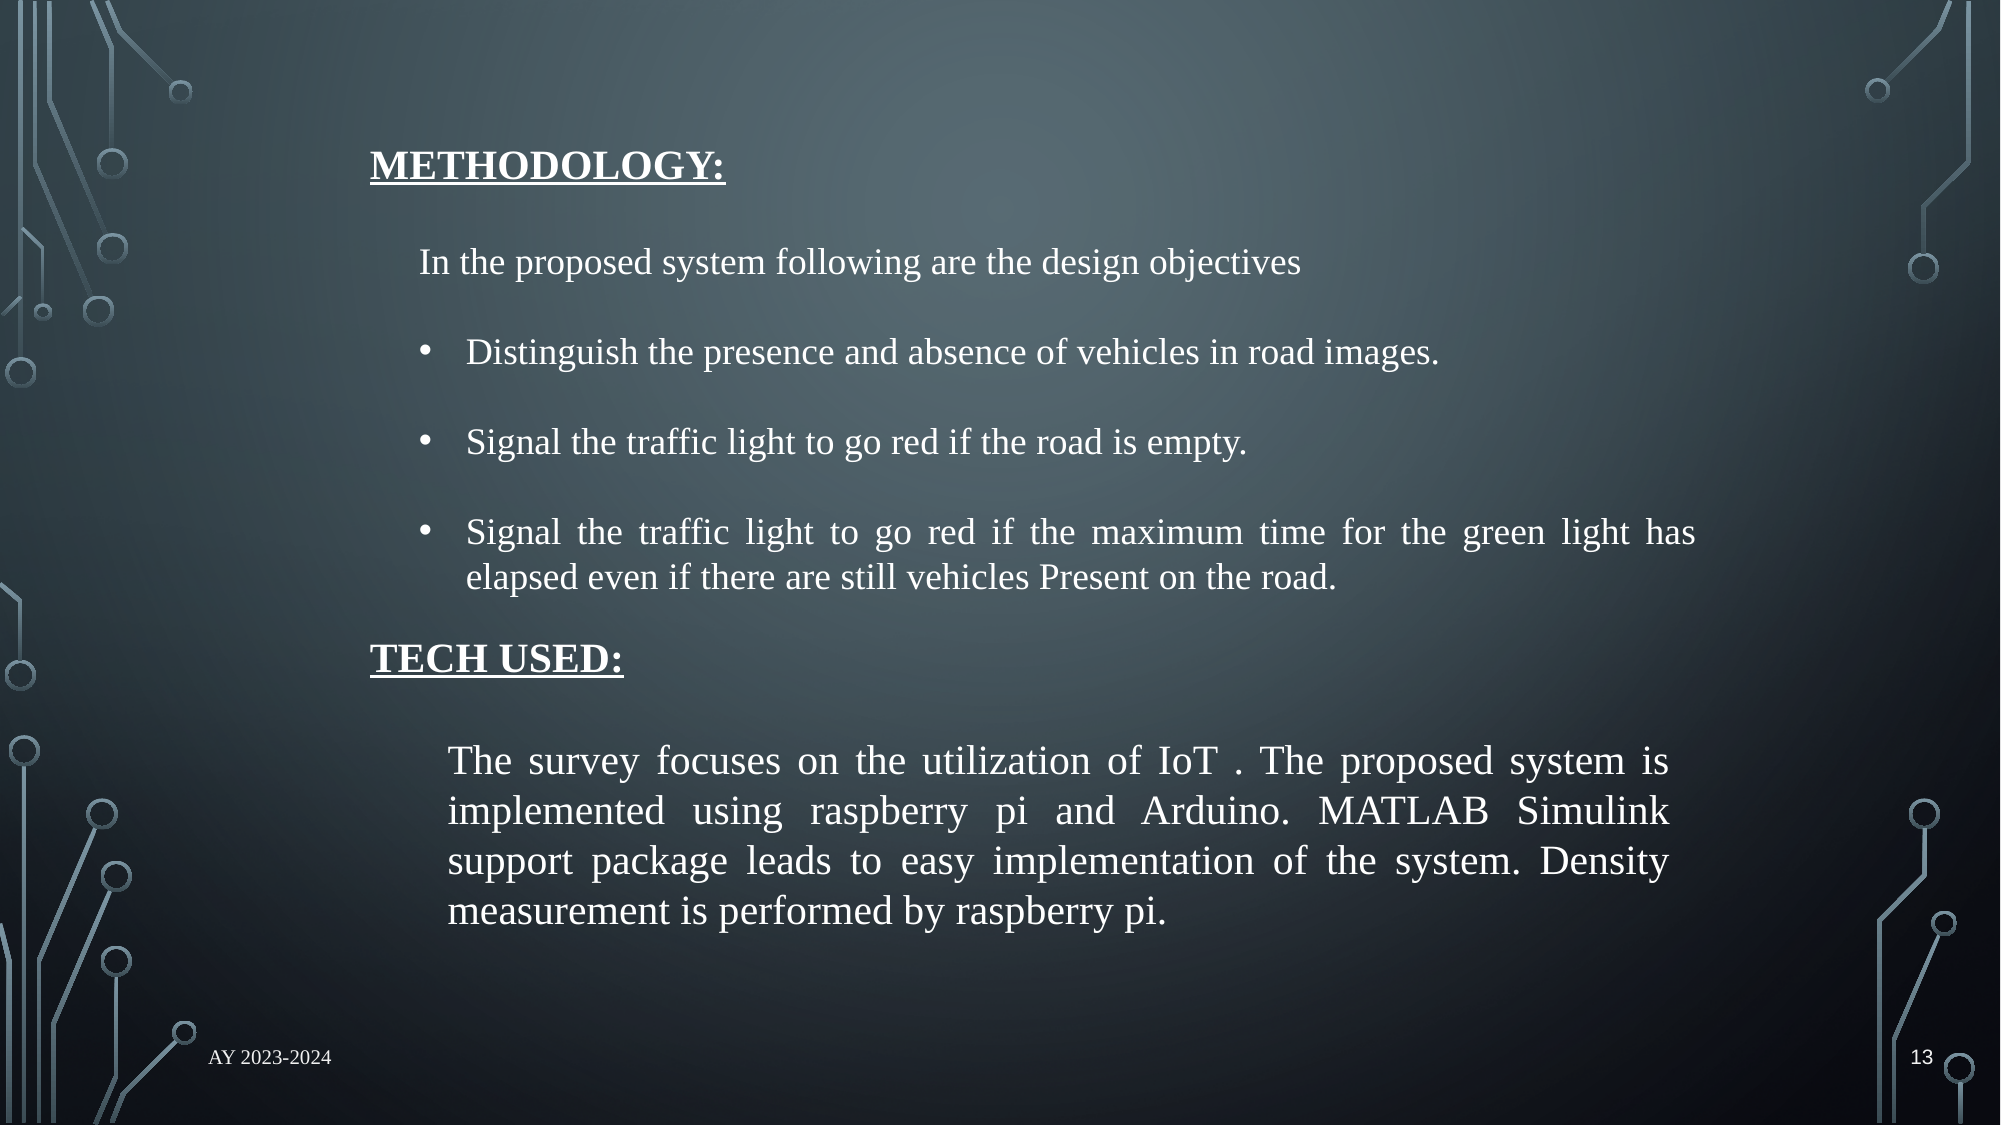

METHODOLOGY:
In the proposed system following are the design objectives

Distinguish the presence and absence of vehicles in road images.

Signal the traffic light to go red if the road is empty.

Signal the traffic light to go red if the maximum time for the green light has elapsed even if there are still vehicles Present on the road.
TECH USED:
The survey focuses on the utilization of IoT . The proposed system is implemented using raspberry pi and Arduino. MATLAB Simulink support package leads to easy implementation of the system. Density measurement is performed by raspberry pi.
AY 2023-2024
13